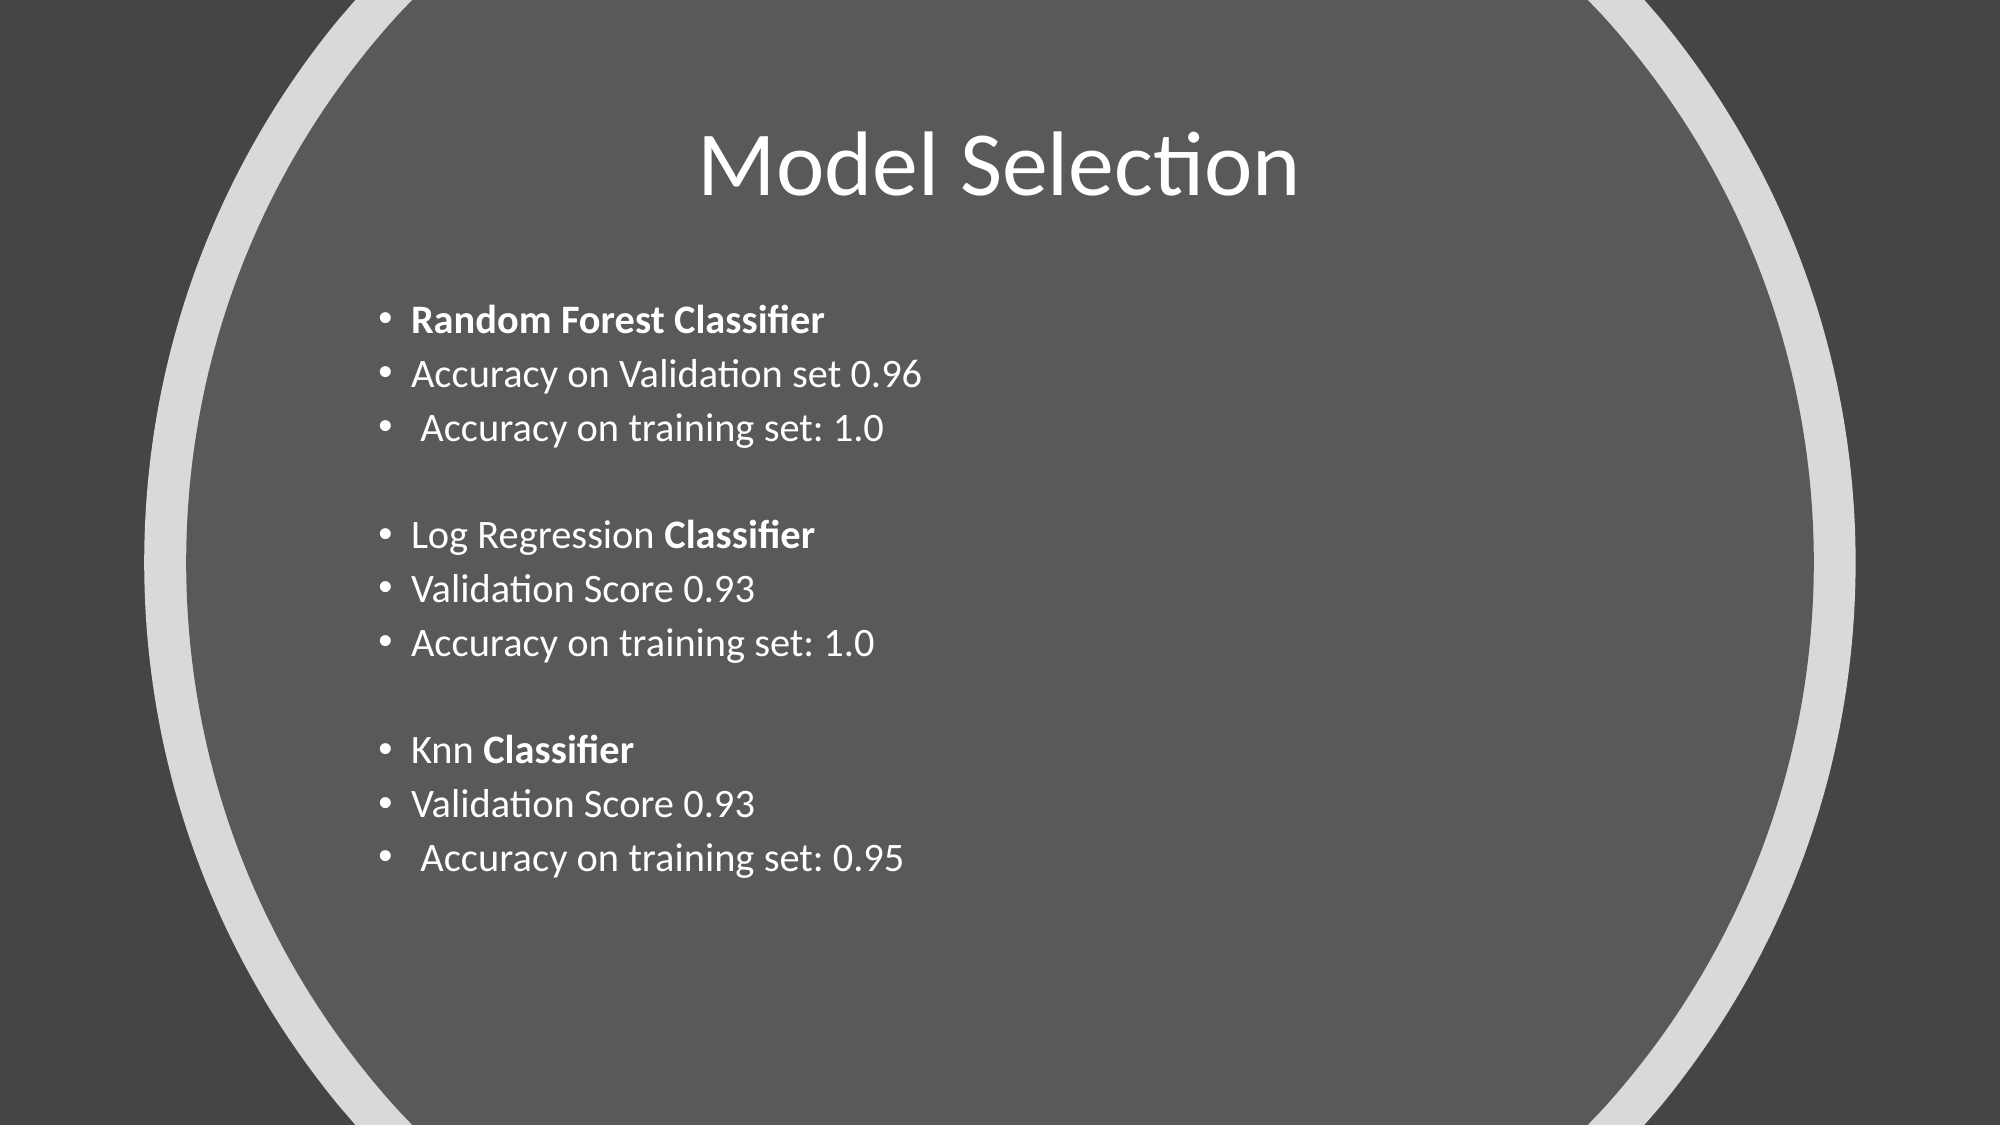

# Model Selection

Random Forest Classifier
Accuracy on Validation set 0.96
 Accuracy on training set: 1.0

Log Regression Classifier
Validation Score 0.93
Accuracy on training set: 1.0

Knn Classifier
Validation Score 0.93
 Accuracy on training set: 0.95